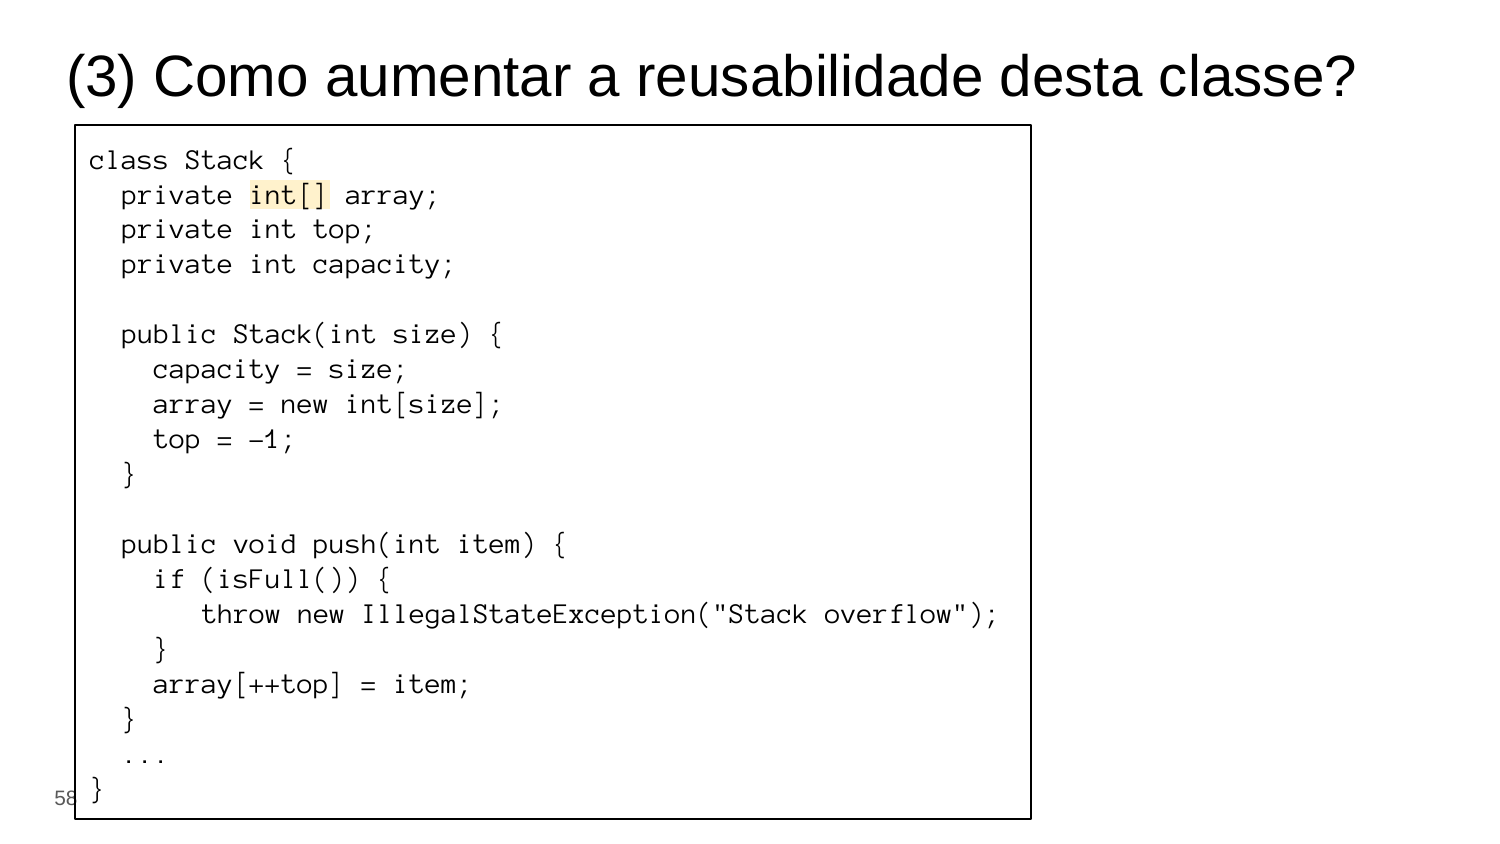

# (3) Como aumentar a reusabilidade desta classe?
class Stack {
  private int[] array;
  private int top;
  private int capacity;

  public Stack(int size) {
    capacity = size;
    array = new int[size];
    top = -1;
  }

  public void push(int item) {
    if (isFull()) {
       throw new IllegalStateException("Stack overflow");
    }
    array[++top] = item;
  }
  ...
}
58